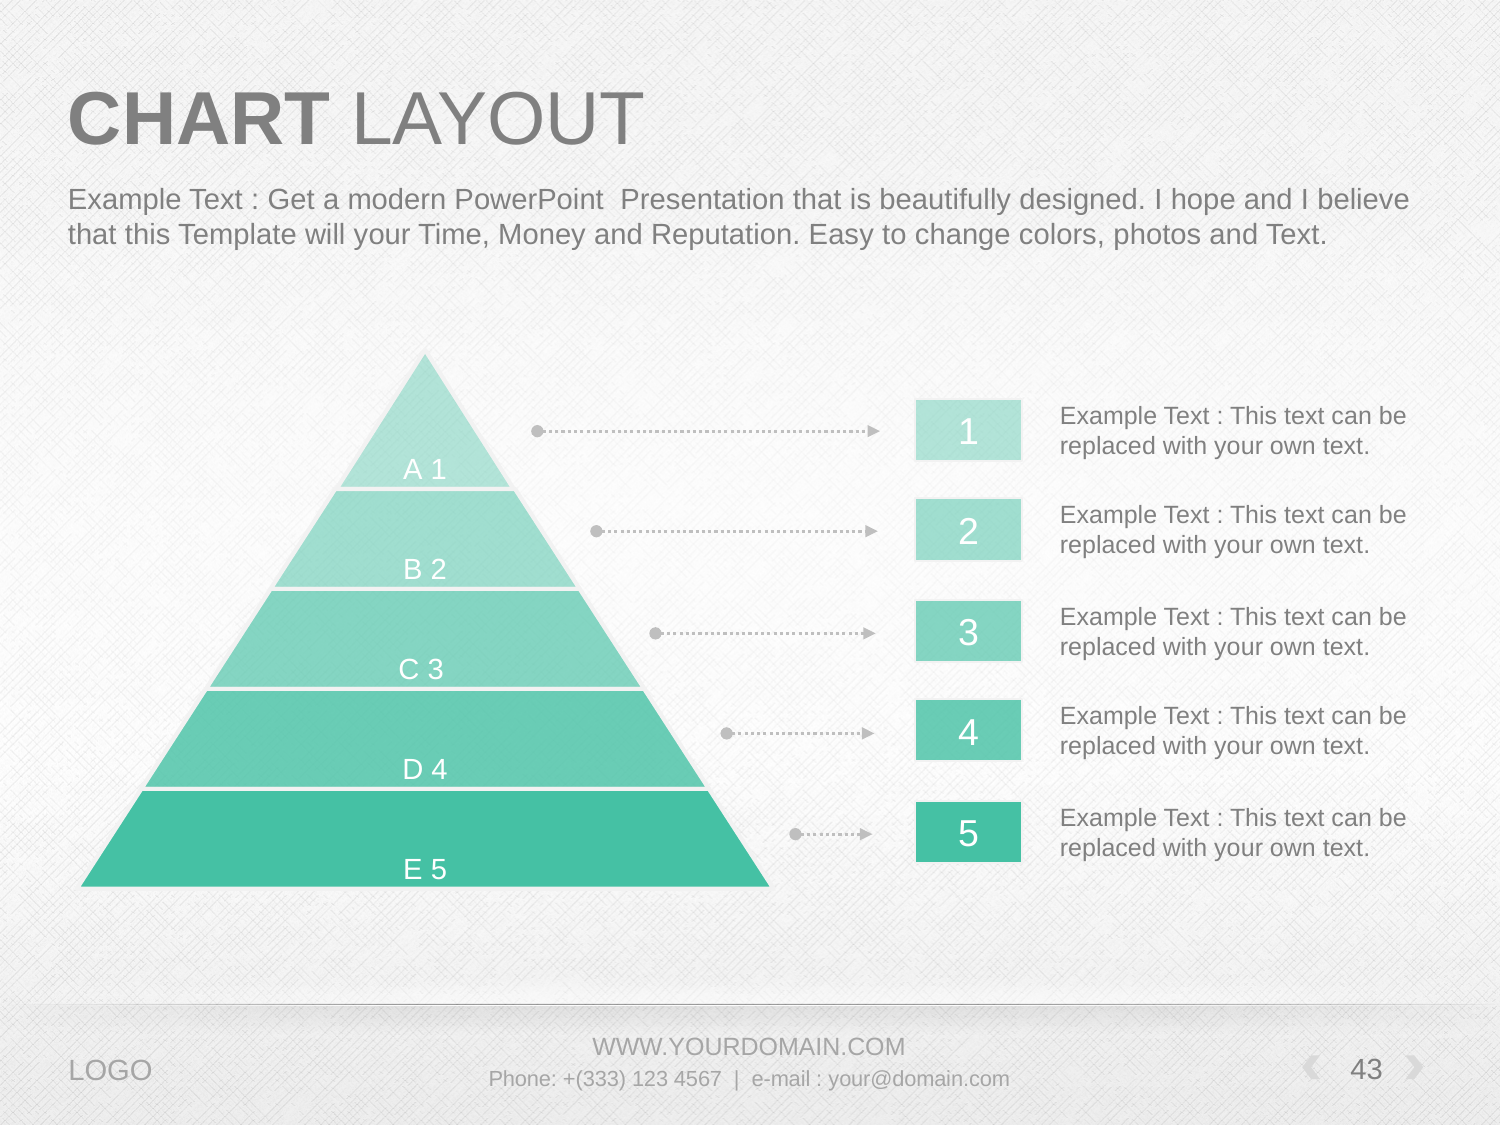

# CHART LAYOUT
Example Text : Get a modern PowerPoint  Presentation that is beautifully designed. I hope and I believe that this Template will your Time, Money and Reputation. Easy to change colors, photos and Text.
A 1
B 2
C 3
D 4
E 5
Example Text : This text can be replaced with your own text.
1
Example Text : This text can be replaced with your own text.
2
Example Text : This text can be replaced with your own text.
3
Example Text : This text can be replaced with your own text.
4
Example Text : This text can be replaced with your own text.
5